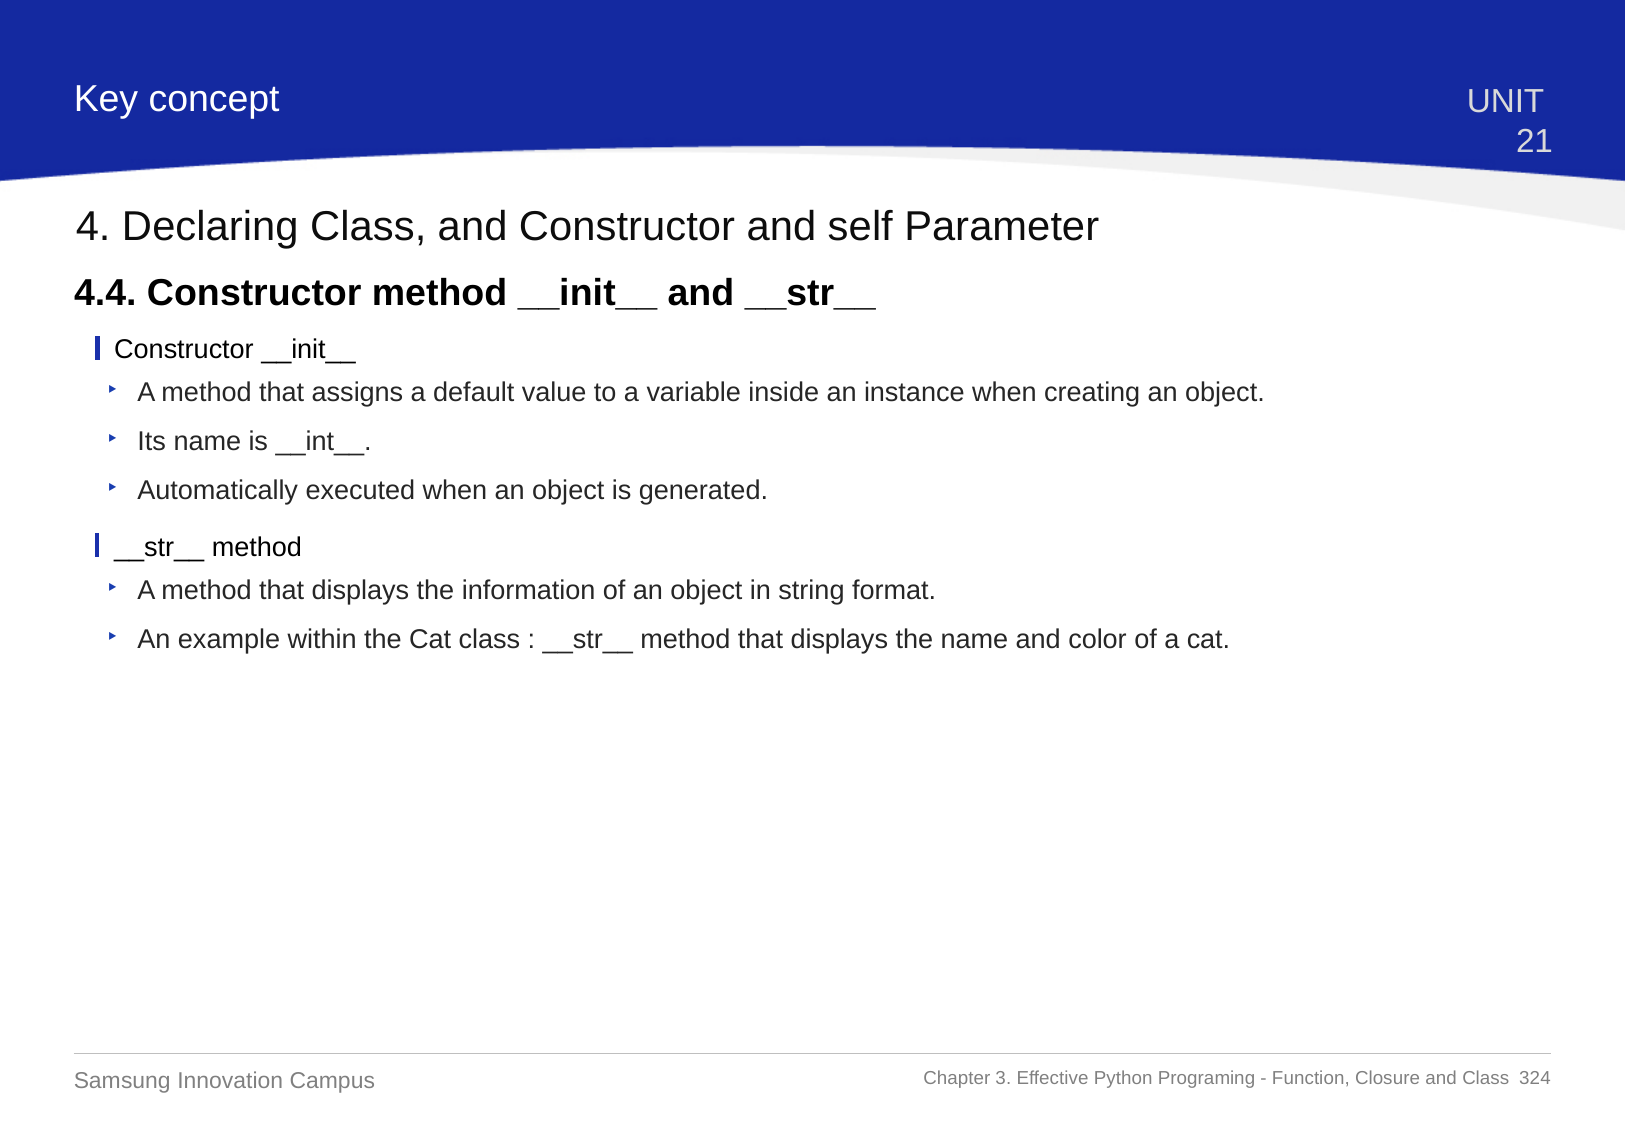

Key concept
UNIT  21
4. Declaring Class, and Constructor and self Parameter
4.4. Constructor method __init__ and __str__
Constructor __init__
A method that assigns a default value to a variable inside an instance when creating an object.
Its name is __int__.
Automatically executed when an object is generated.
__str__ method
A method that displays the information of an object in string format.
An example within the Cat class : __str__ method that displays the name and color of a cat.